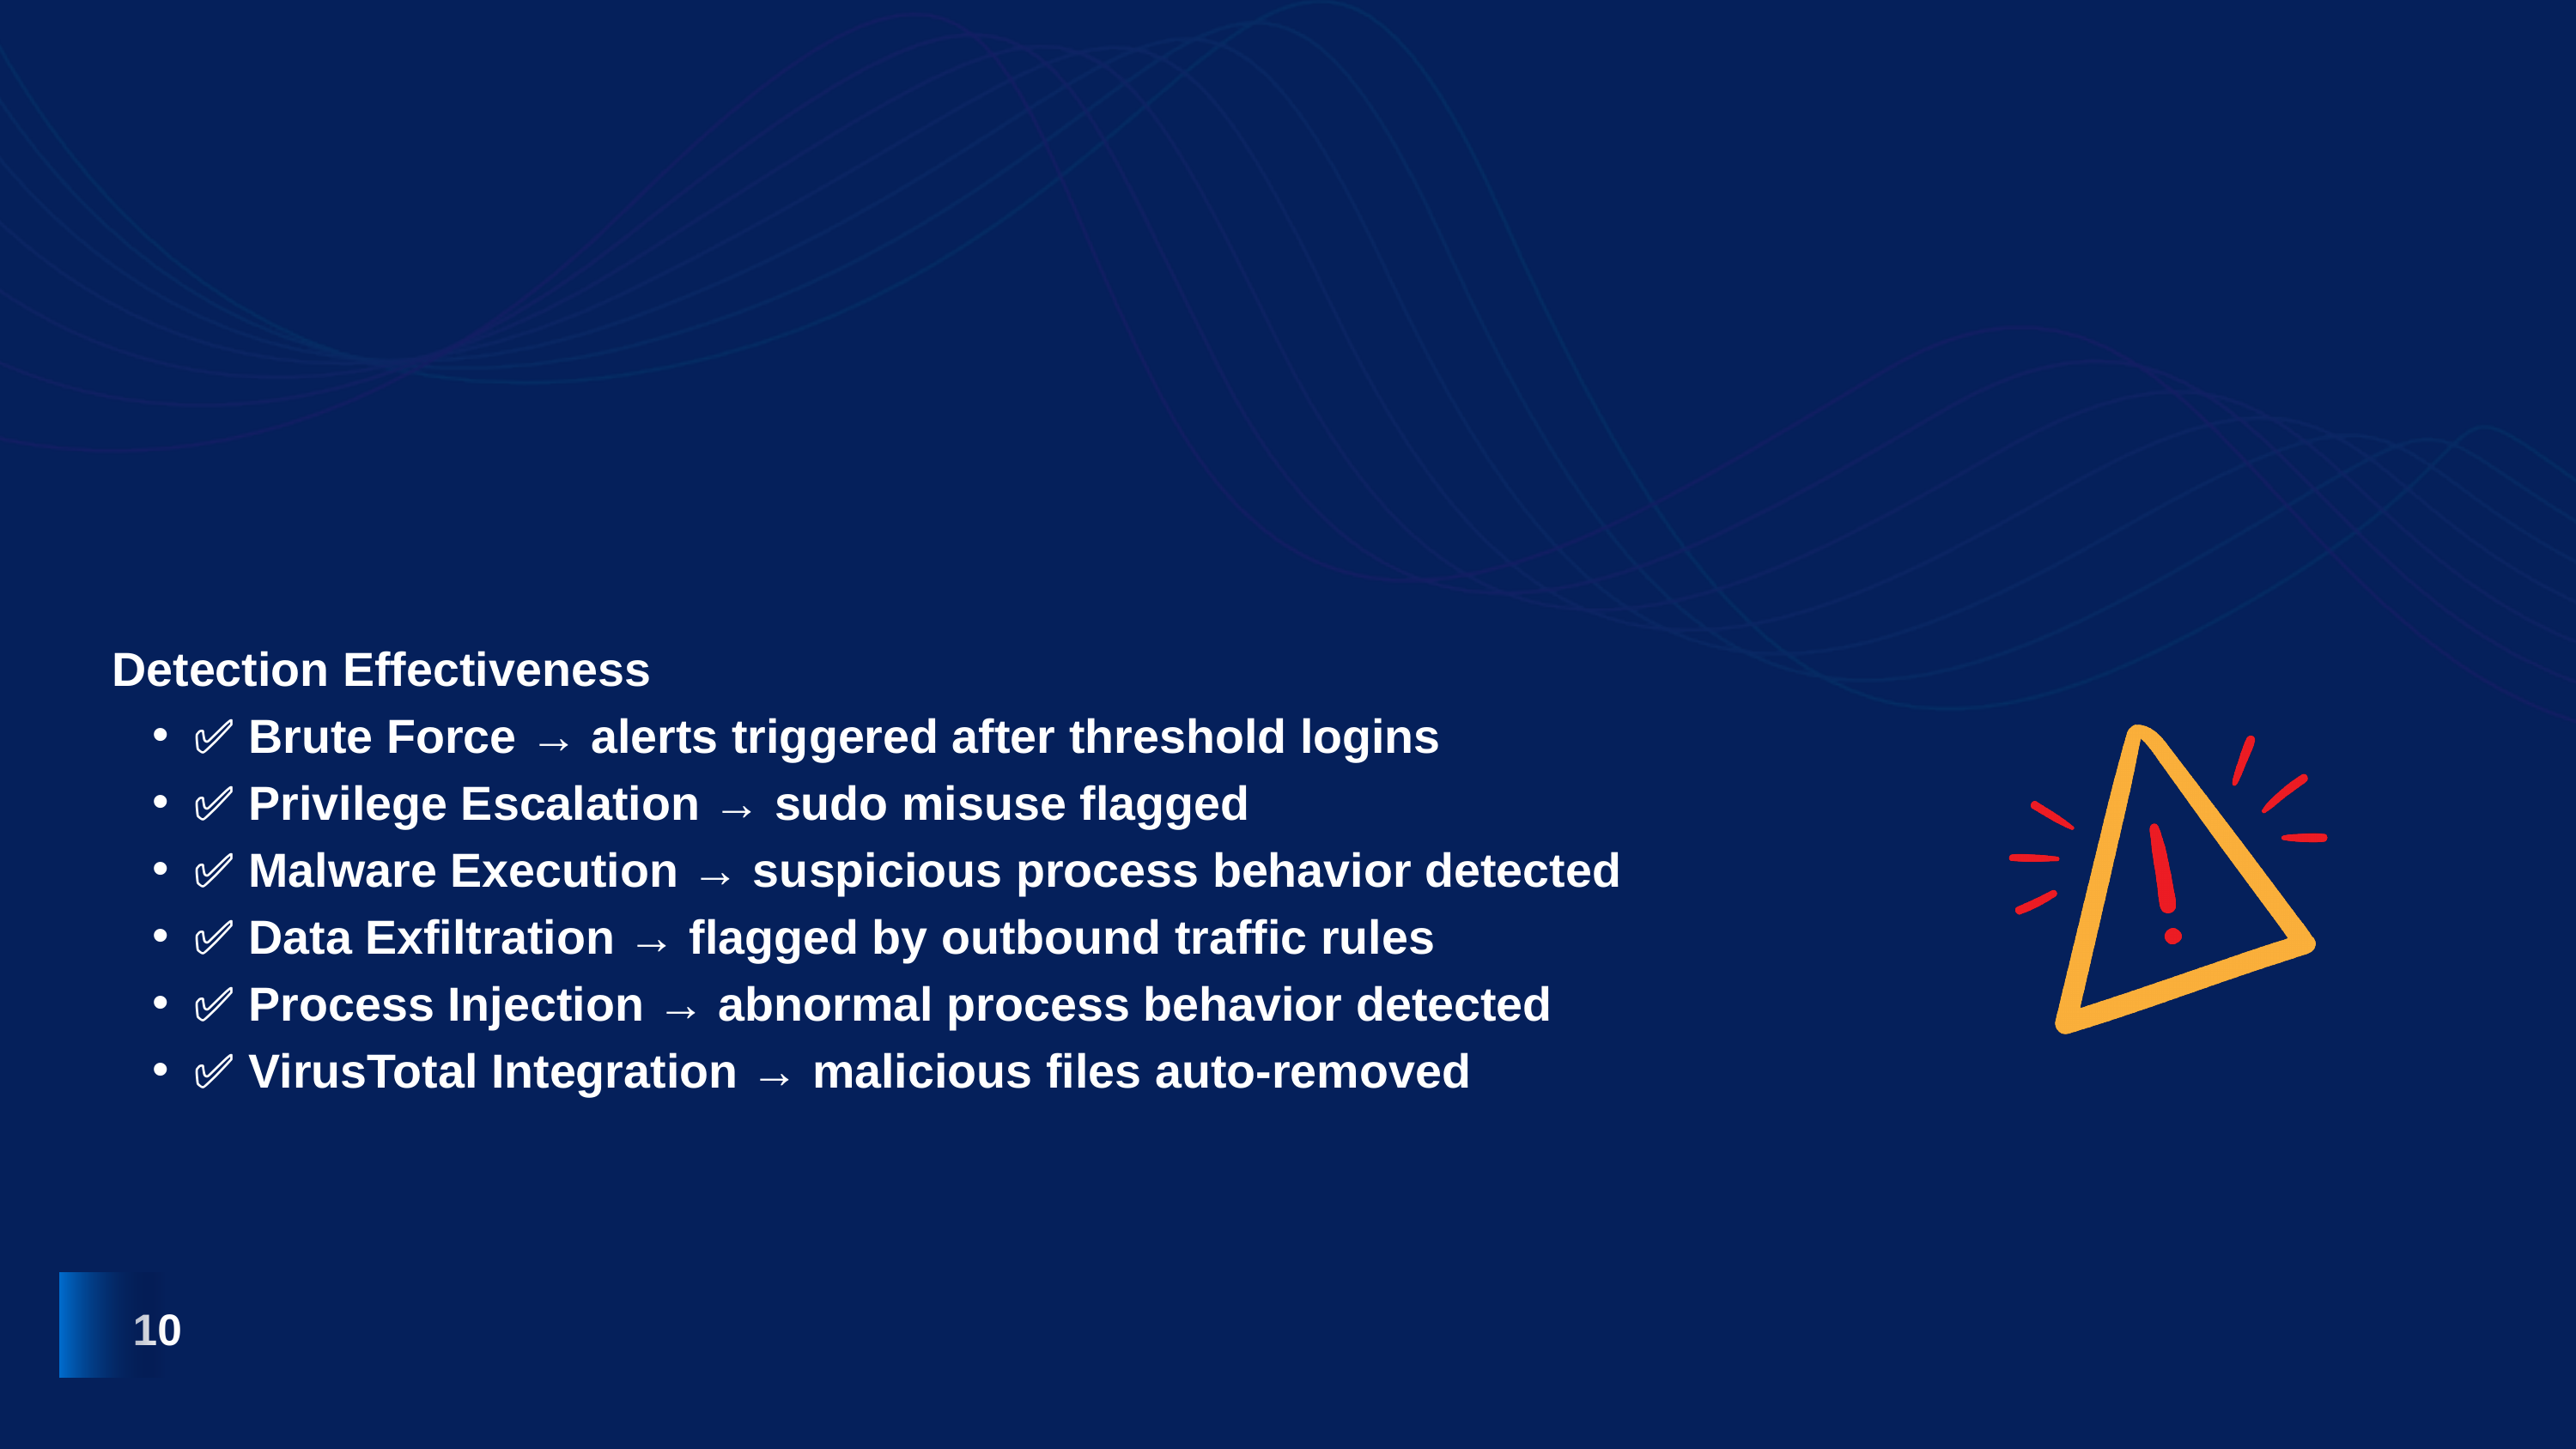

Detection Effectiveness
✅ Brute Force → alerts triggered after threshold logins
✅ Privilege Escalation → sudo misuse flagged
✅ Malware Execution → suspicious process behavior detected
✅ Data Exfiltration → flagged by outbound traffic rules
✅ Process Injection → abnormal process behavior detected
✅ VirusTotal Integration → malicious files auto-removed

10